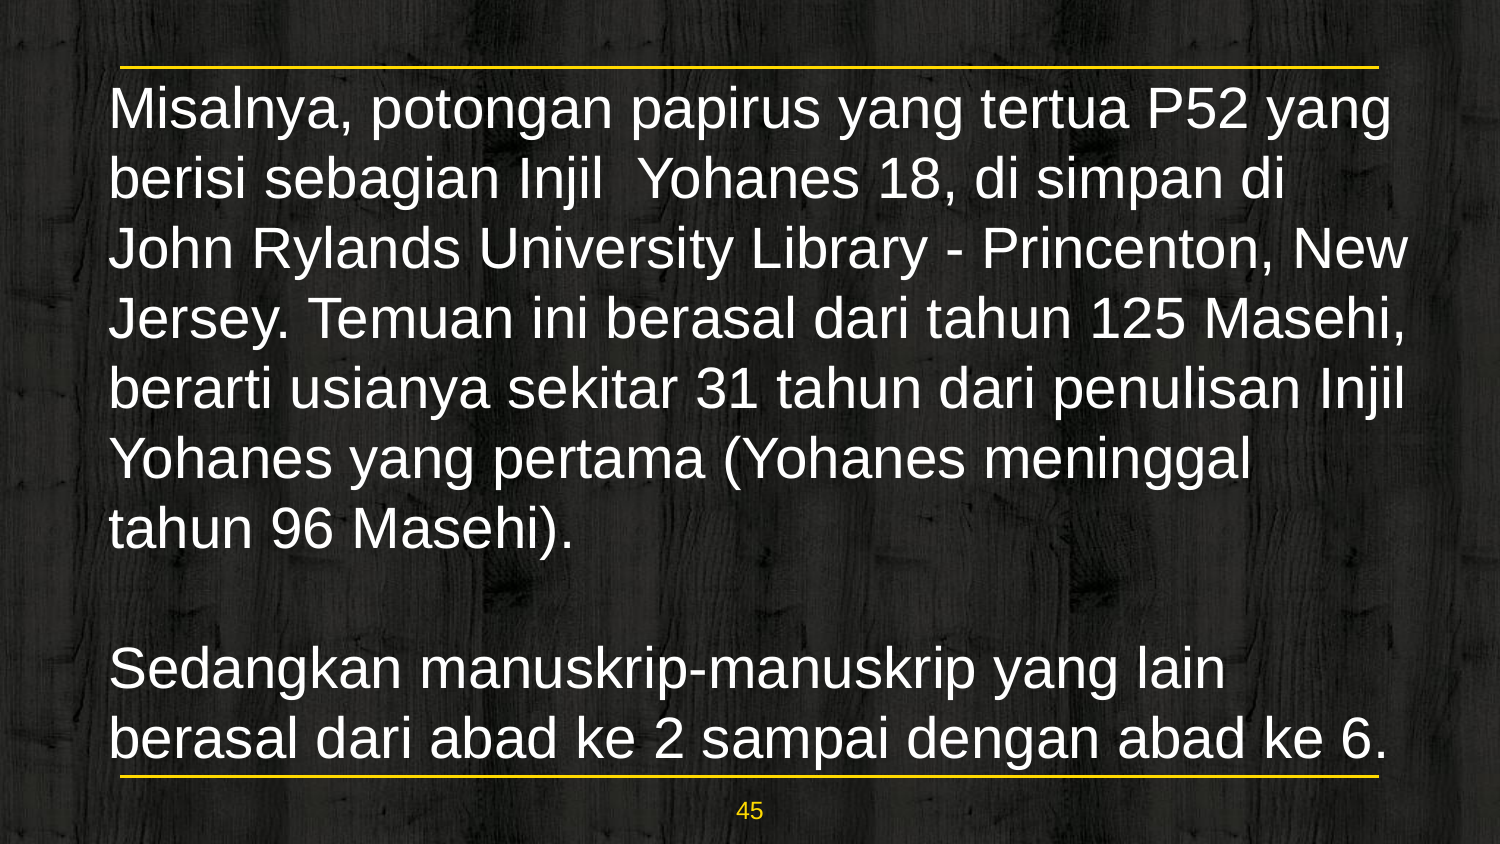

Misalnya, potongan papirus yang tertua P52 yang berisi sebagian Injil  Yohanes 18, di simpan di John Rylands University Library - Princenton, New Jersey. Temuan ini berasal dari tahun 125 Masehi, berarti usianya sekitar 31 tahun dari penulisan Injil Yohanes yang pertama (Yohanes meninggal tahun 96 Masehi).

Sedangkan manuskrip-manuskrip yang lain berasal dari abad ke 2 sampai dengan abad ke 6.
45